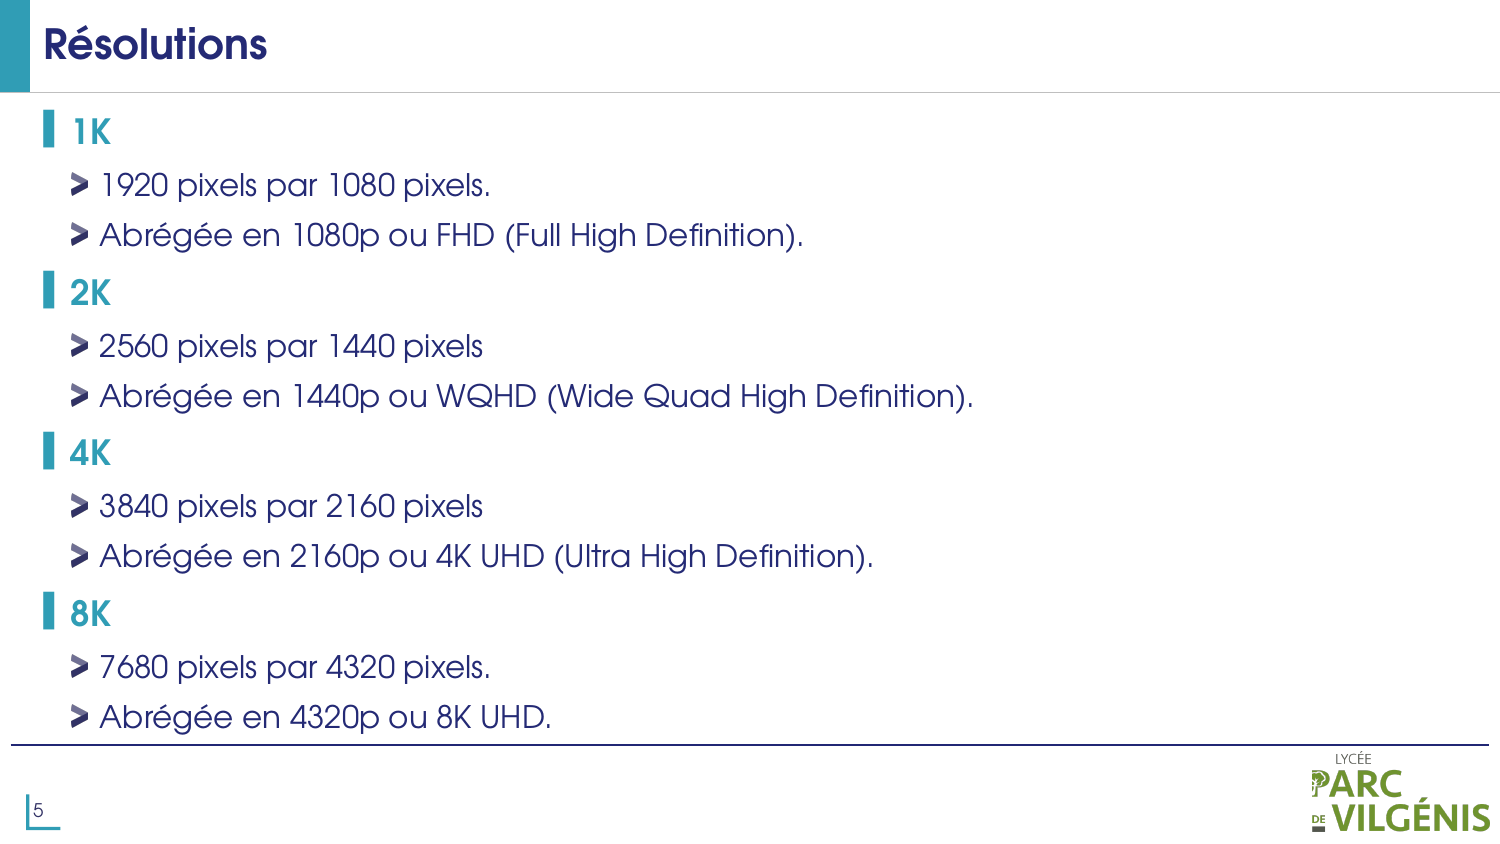

# Résolutions
1K
1920 pixels par 1080 pixels.
Abrégée en 1080p ou FHD (Full High Definition).
2K
2560 pixels par 1440 pixels
Abrégée en 1440p ou WQHD (Wide Quad High Definition).
4K
3840 pixels par 2160 pixels
Abrégée en 2160p ou 4K UHD (Ultra High Definition).
8K
7680 pixels par 4320 pixels.
Abrégée en 4320p ou 8K UHD.